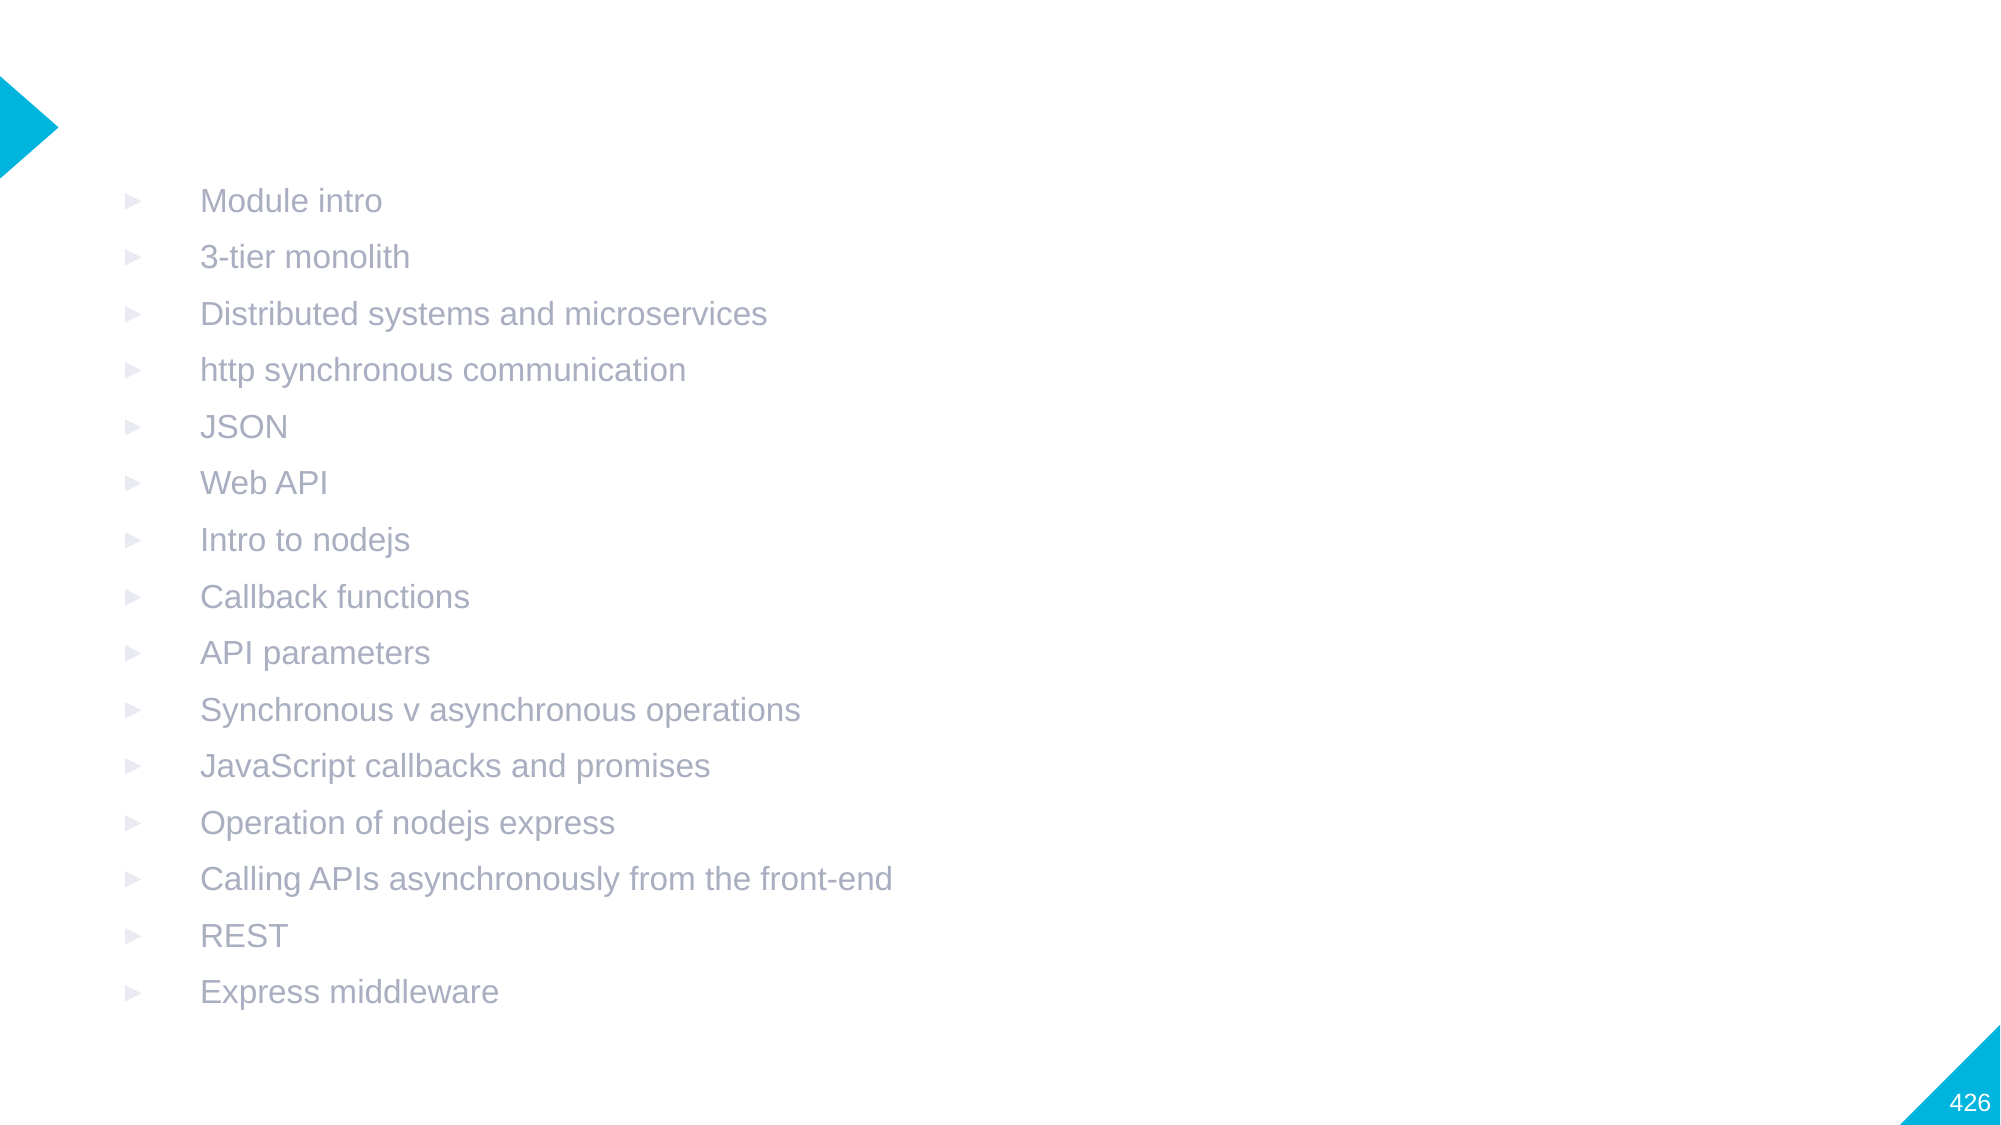

#
Module intro
3-tier monolith
Distributed systems and microservices
http synchronous communication
JSON
Web API
Intro to nodejs
Callback functions
API parameters
Synchronous v asynchronous operations
JavaScript callbacks and promises
Operation of nodejs express
Calling APIs asynchronously from the front-end
REST
Express middleware
426